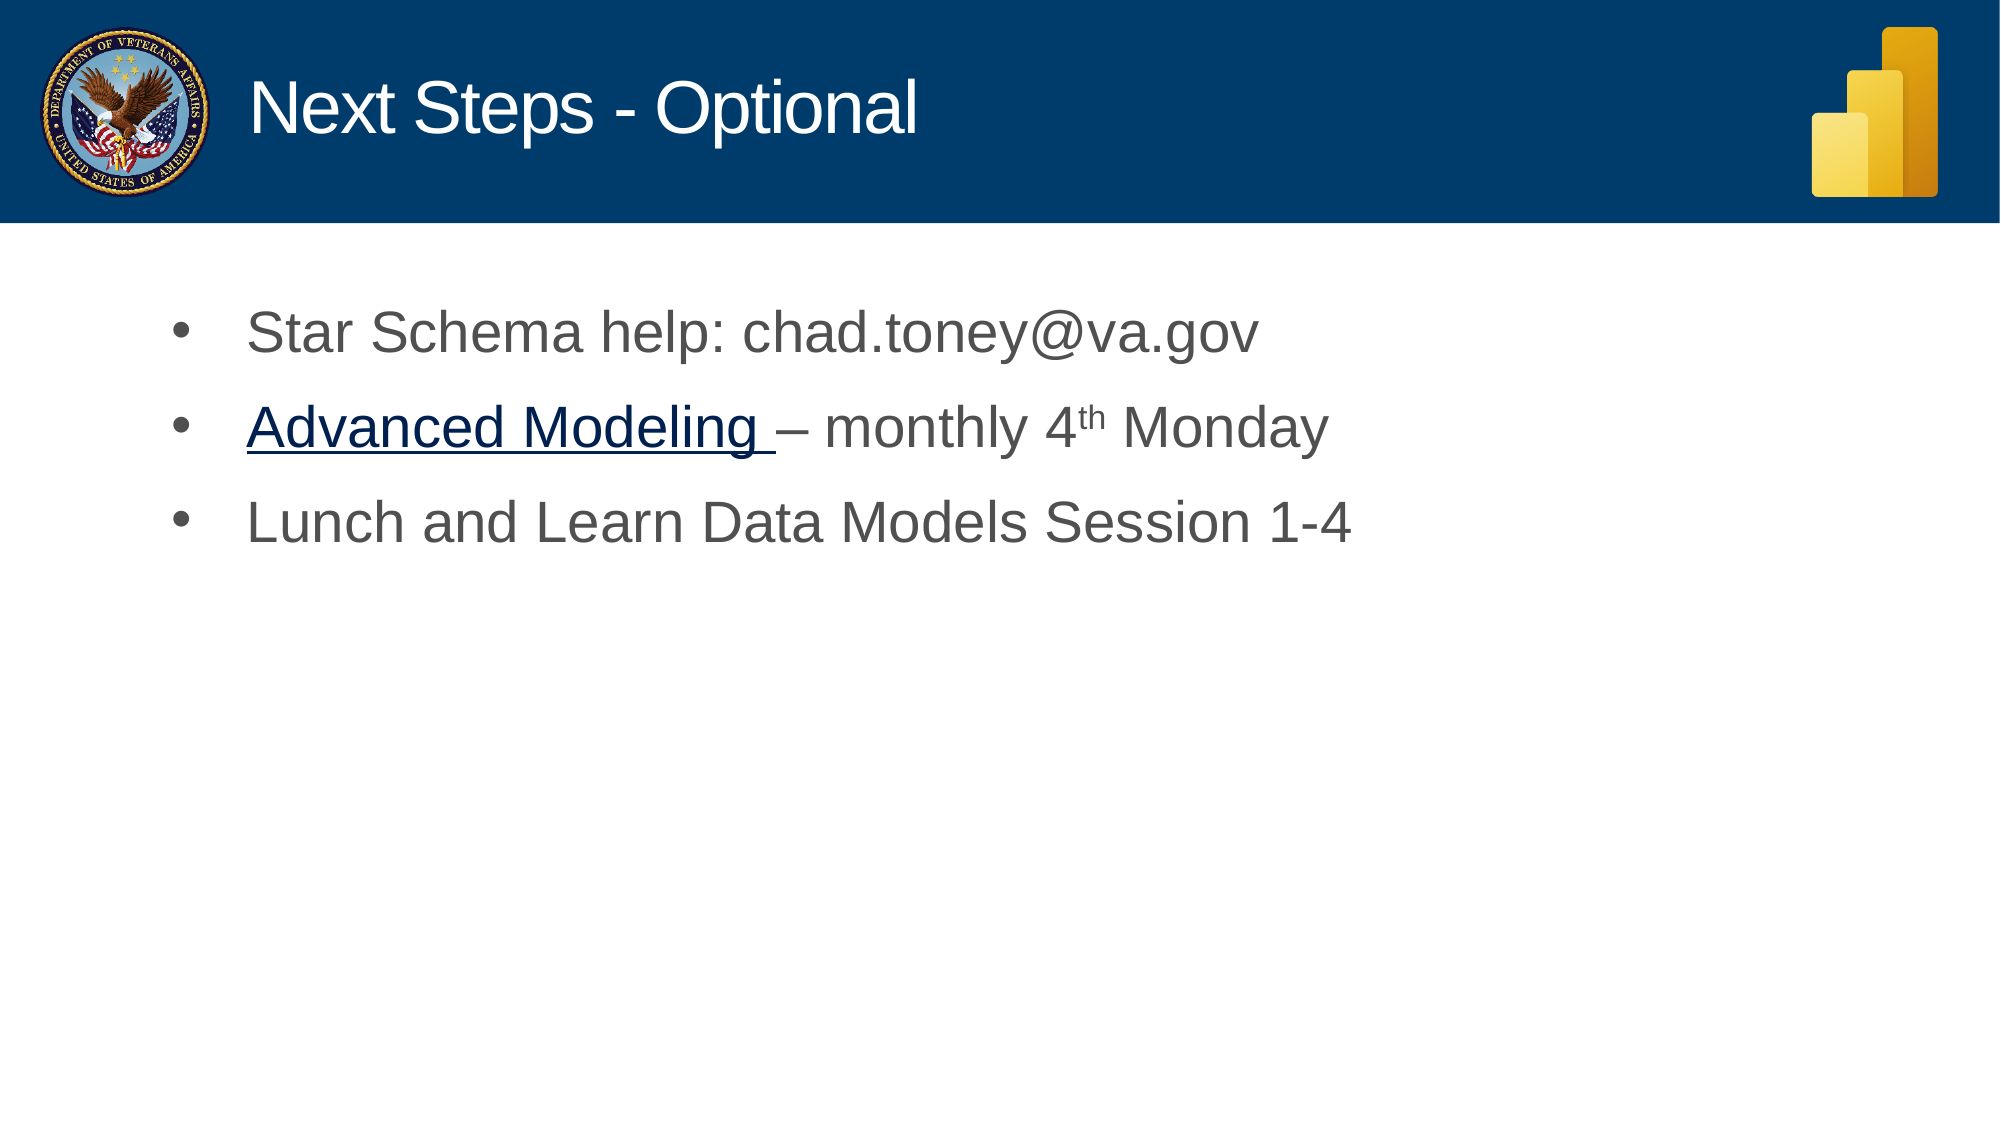

Next Steps - Optional
Star Schema help: chad.toney@va.gov
Advanced Modeling – monthly 4th Monday
Lunch and Learn Data Models Session 1-4